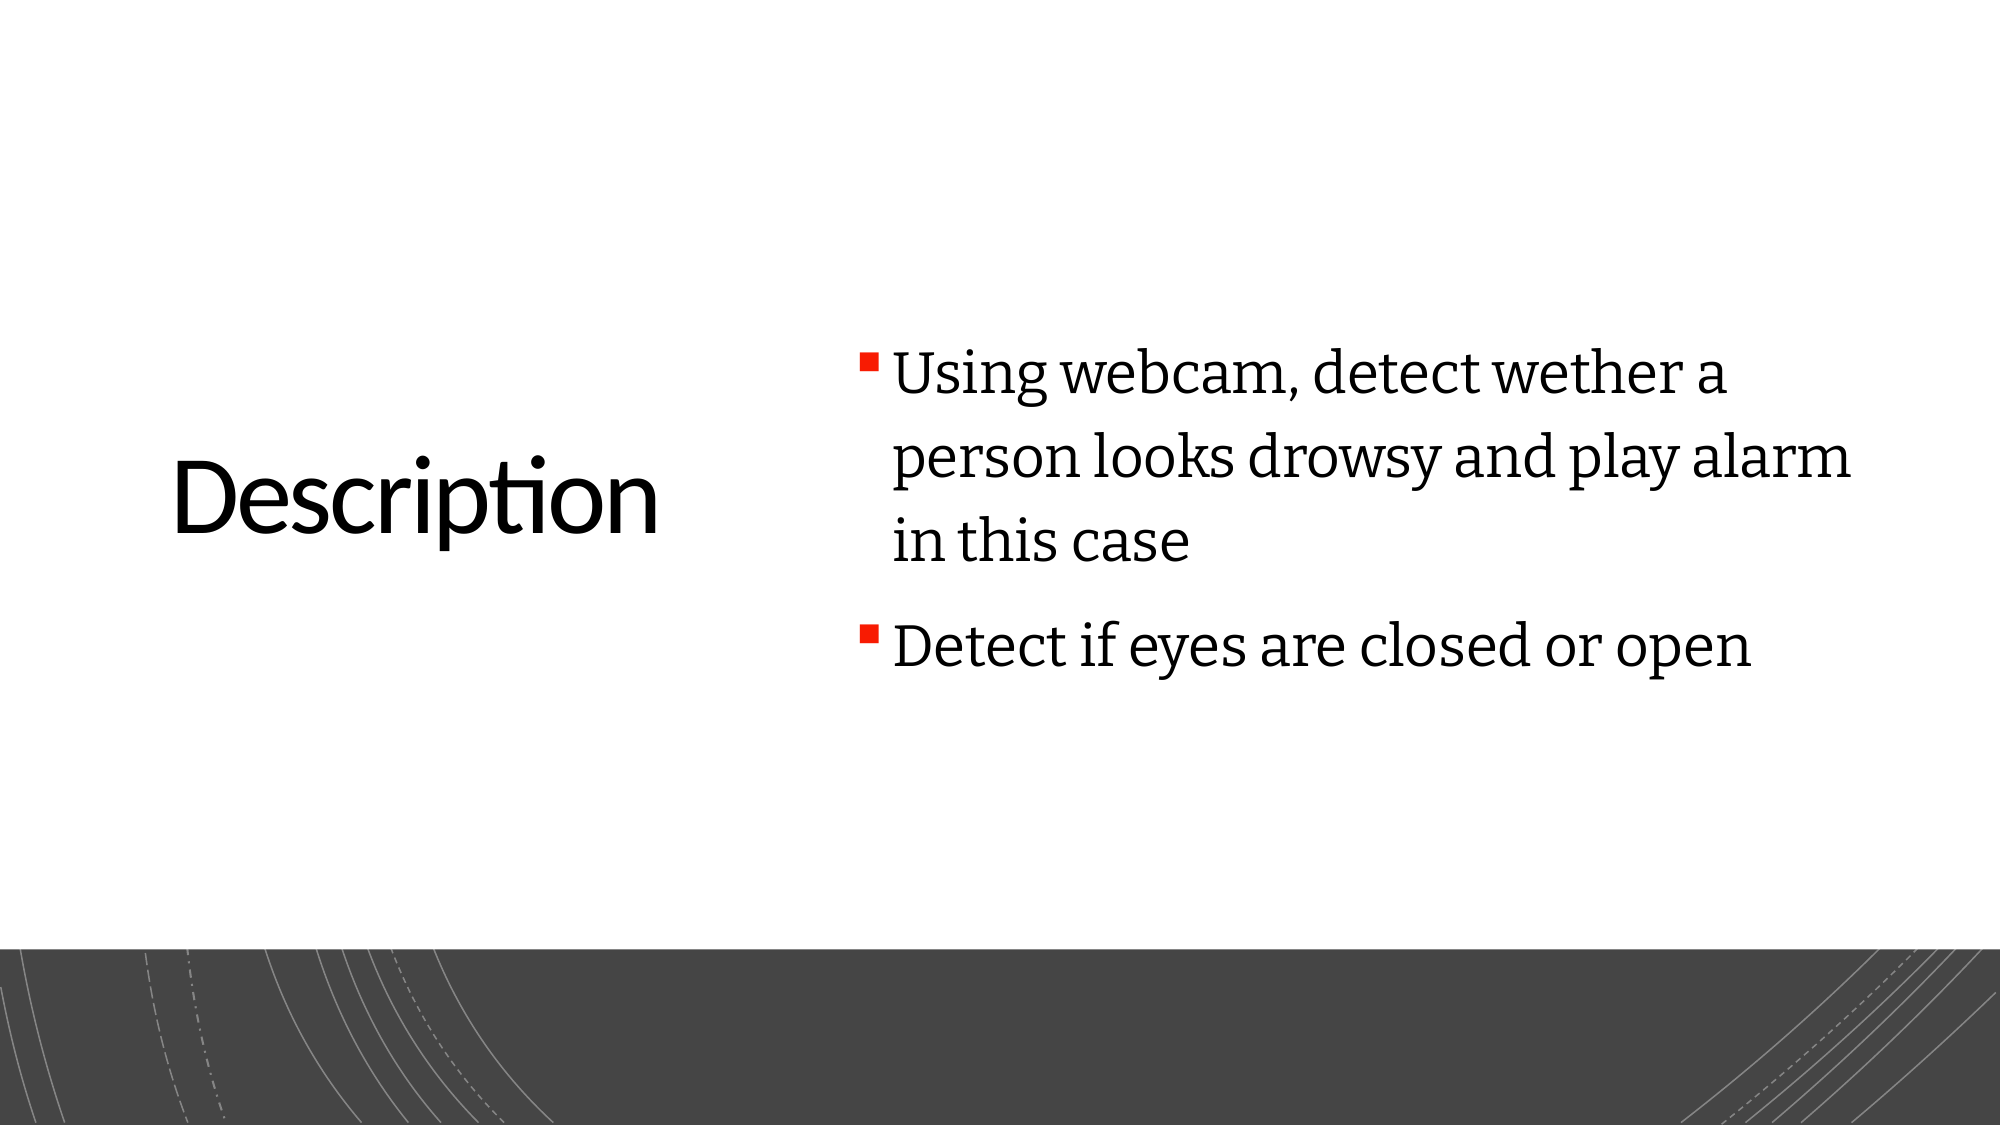

# Description
Using webcam, detect wether a person looks drowsy and play alarm in this case
Detect if eyes are closed or open